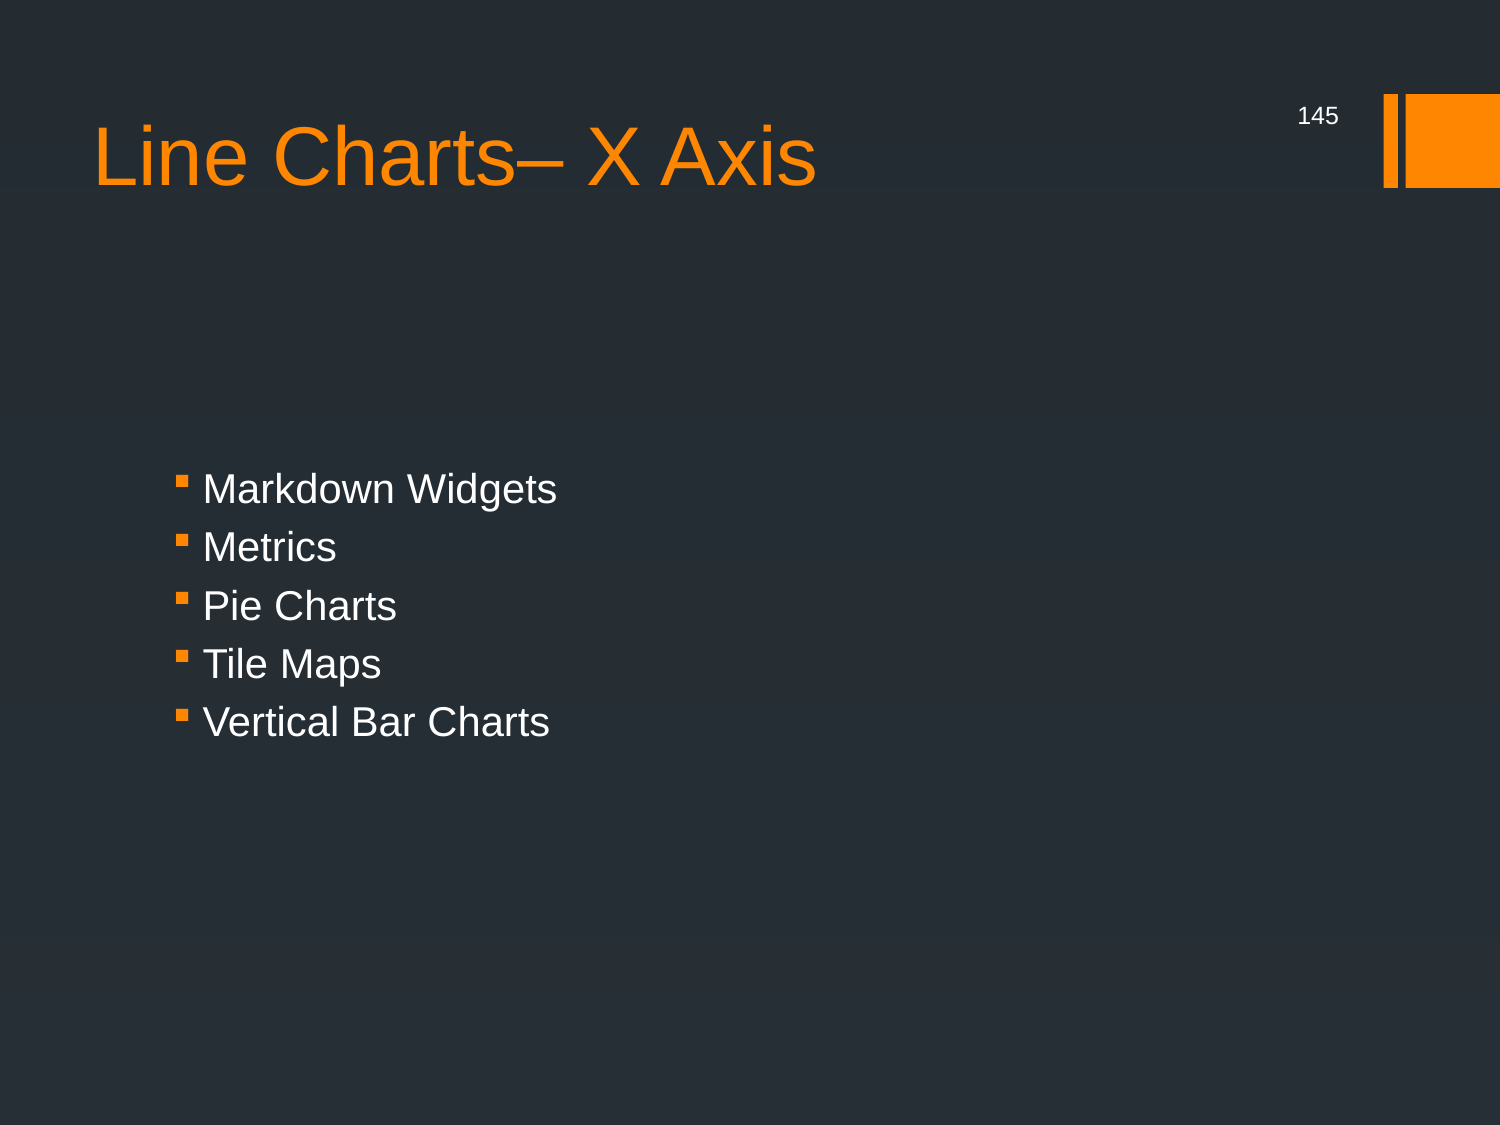

# Line Charts– X Axis
145
Markdown Widgets
Metrics
Pie Charts
Tile Maps
Vertical Bar Charts